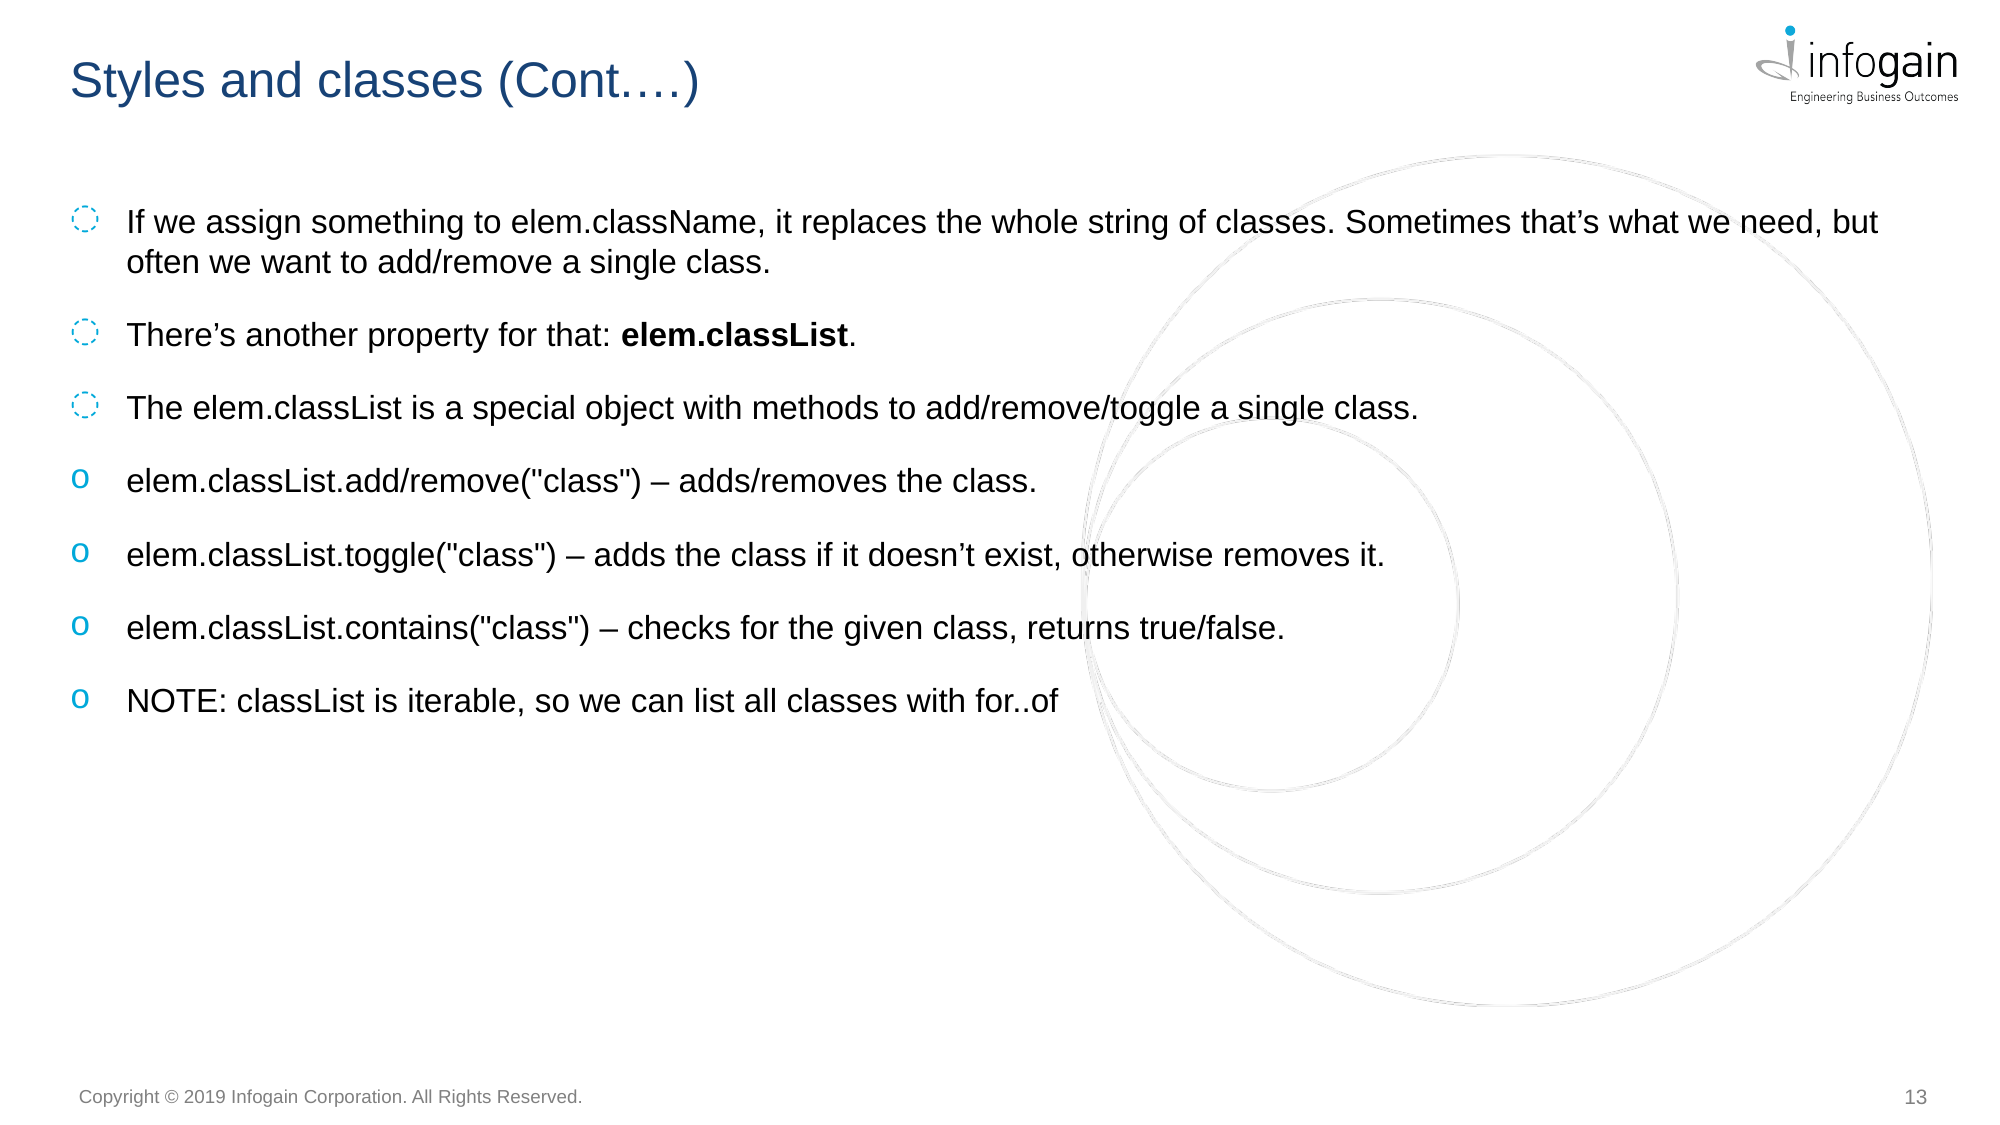

Styles and classes (Cont.…)
If we assign something to elem.className, it replaces the whole string of classes. Sometimes that’s what we need, but often we want to add/remove a single class.
There’s another property for that: elem.classList.
The elem.classList is a special object with methods to add/remove/toggle a single class.
elem.classList.add/remove("class") – adds/removes the class.
elem.classList.toggle("class") – adds the class if it doesn’t exist, otherwise removes it.
elem.classList.contains("class") – checks for the given class, returns true/false.
NOTE: classList is iterable, so we can list all classes with for..of